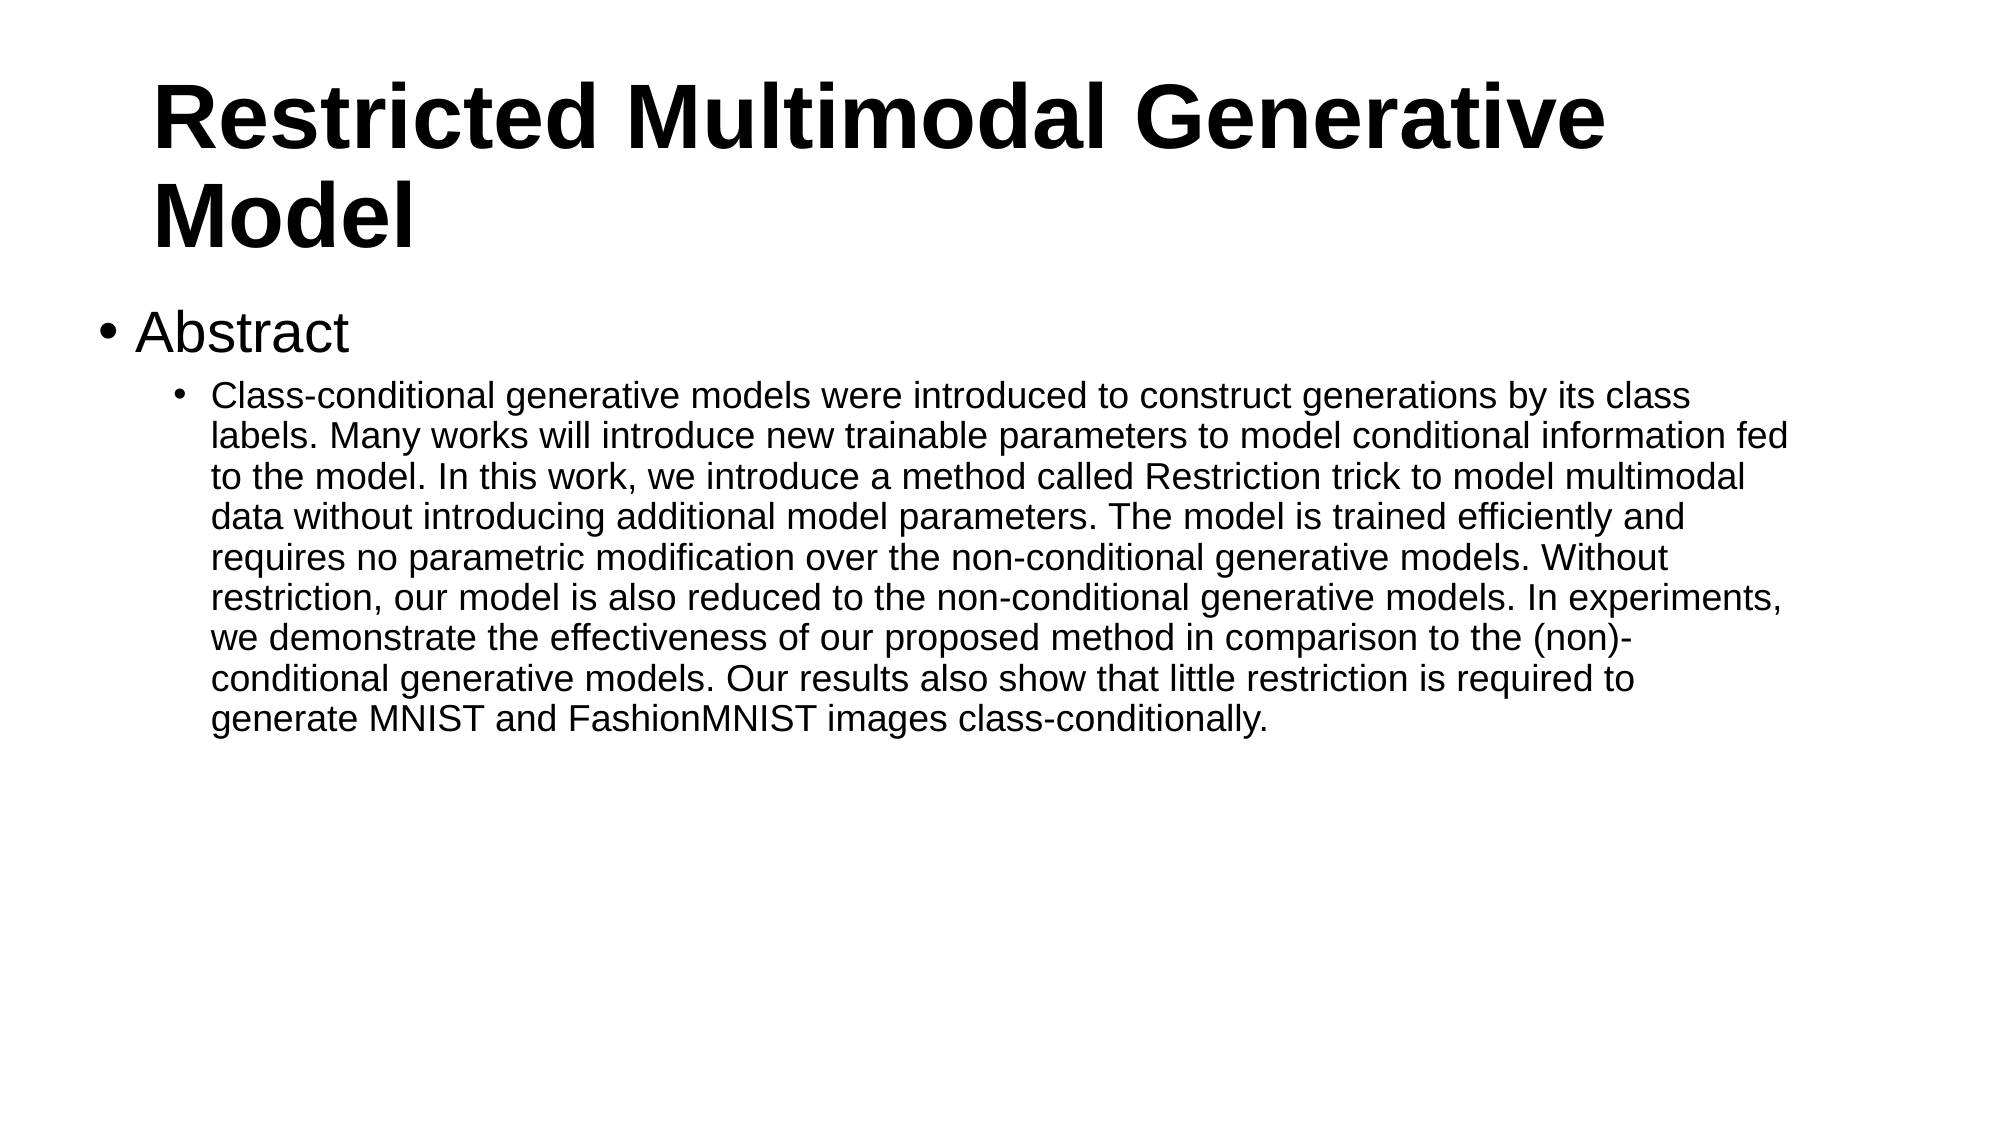

# Restricted Multimodal Generative Model
Abstract
Class-conditional generative models were introduced to construct generations by its class labels. Many works will introduce new trainable parameters to model conditional information fed to the model. In this work, we introduce a method called Restriction trick to model multimodal data without introducing additional model parameters. The model is trained efficiently and requires no parametric modification over the non-conditional generative models. Without restriction, our model is also reduced to the non-conditional generative models. In experiments, we demonstrate the effectiveness of our proposed method in comparison to the (non)-conditional generative models. Our results also show that little restriction is required to generate MNIST and FashionMNIST images class-conditionally.